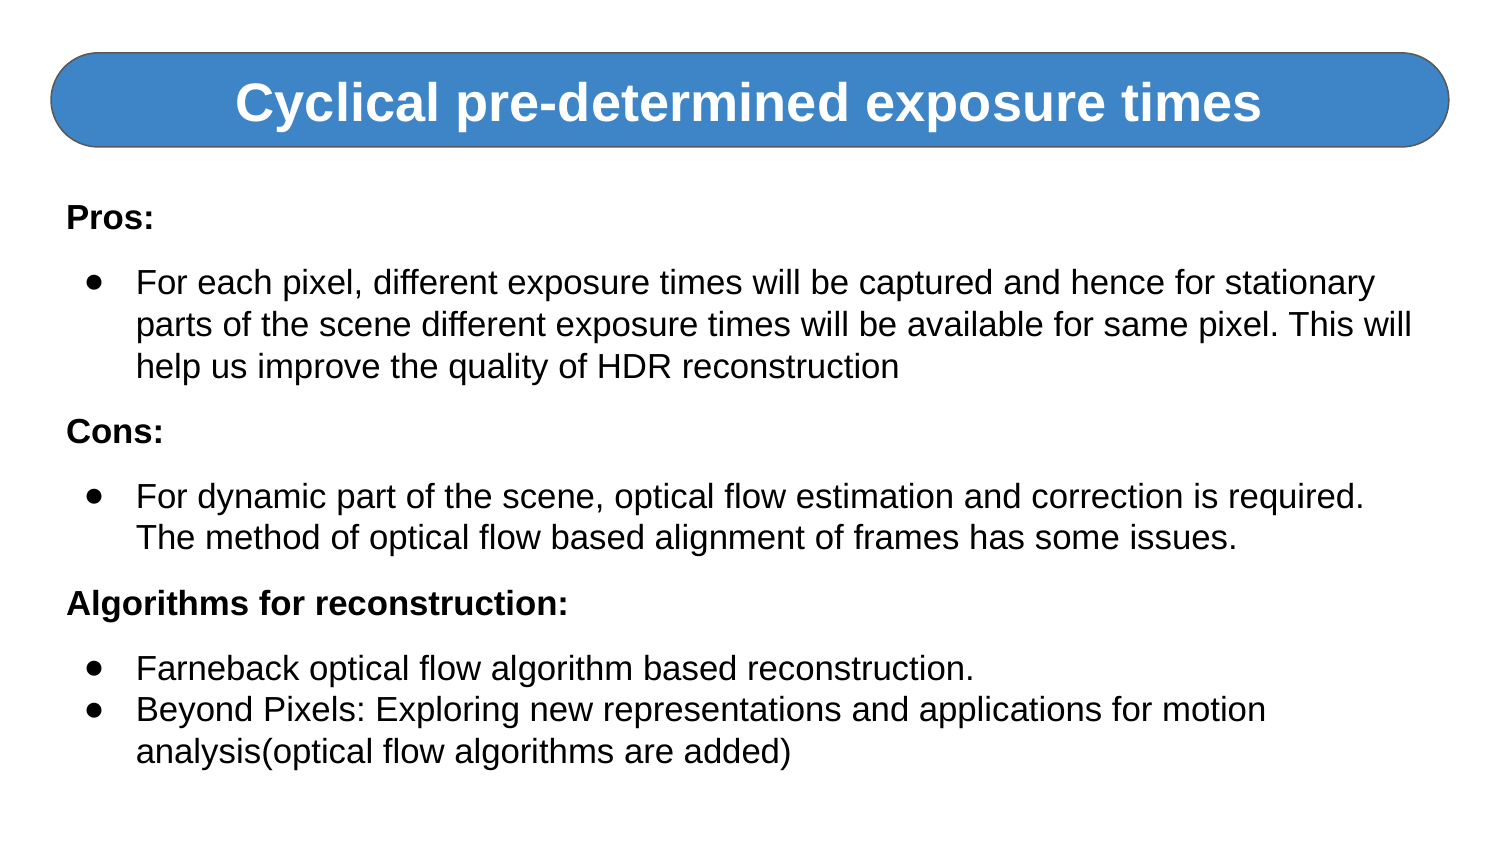

Cyclical pre-determined exposure times
Pros:
For each pixel, different exposure times will be captured and hence for stationary parts of the scene different exposure times will be available for same pixel. This will help us improve the quality of HDR reconstruction
Cons:
For dynamic part of the scene, optical flow estimation and correction is required. The method of optical flow based alignment of frames has some issues.
Algorithms for reconstruction:
Farneback optical flow algorithm based reconstruction.
Beyond Pixels: Exploring new representations and applications for motion analysis(optical flow algorithms are added)